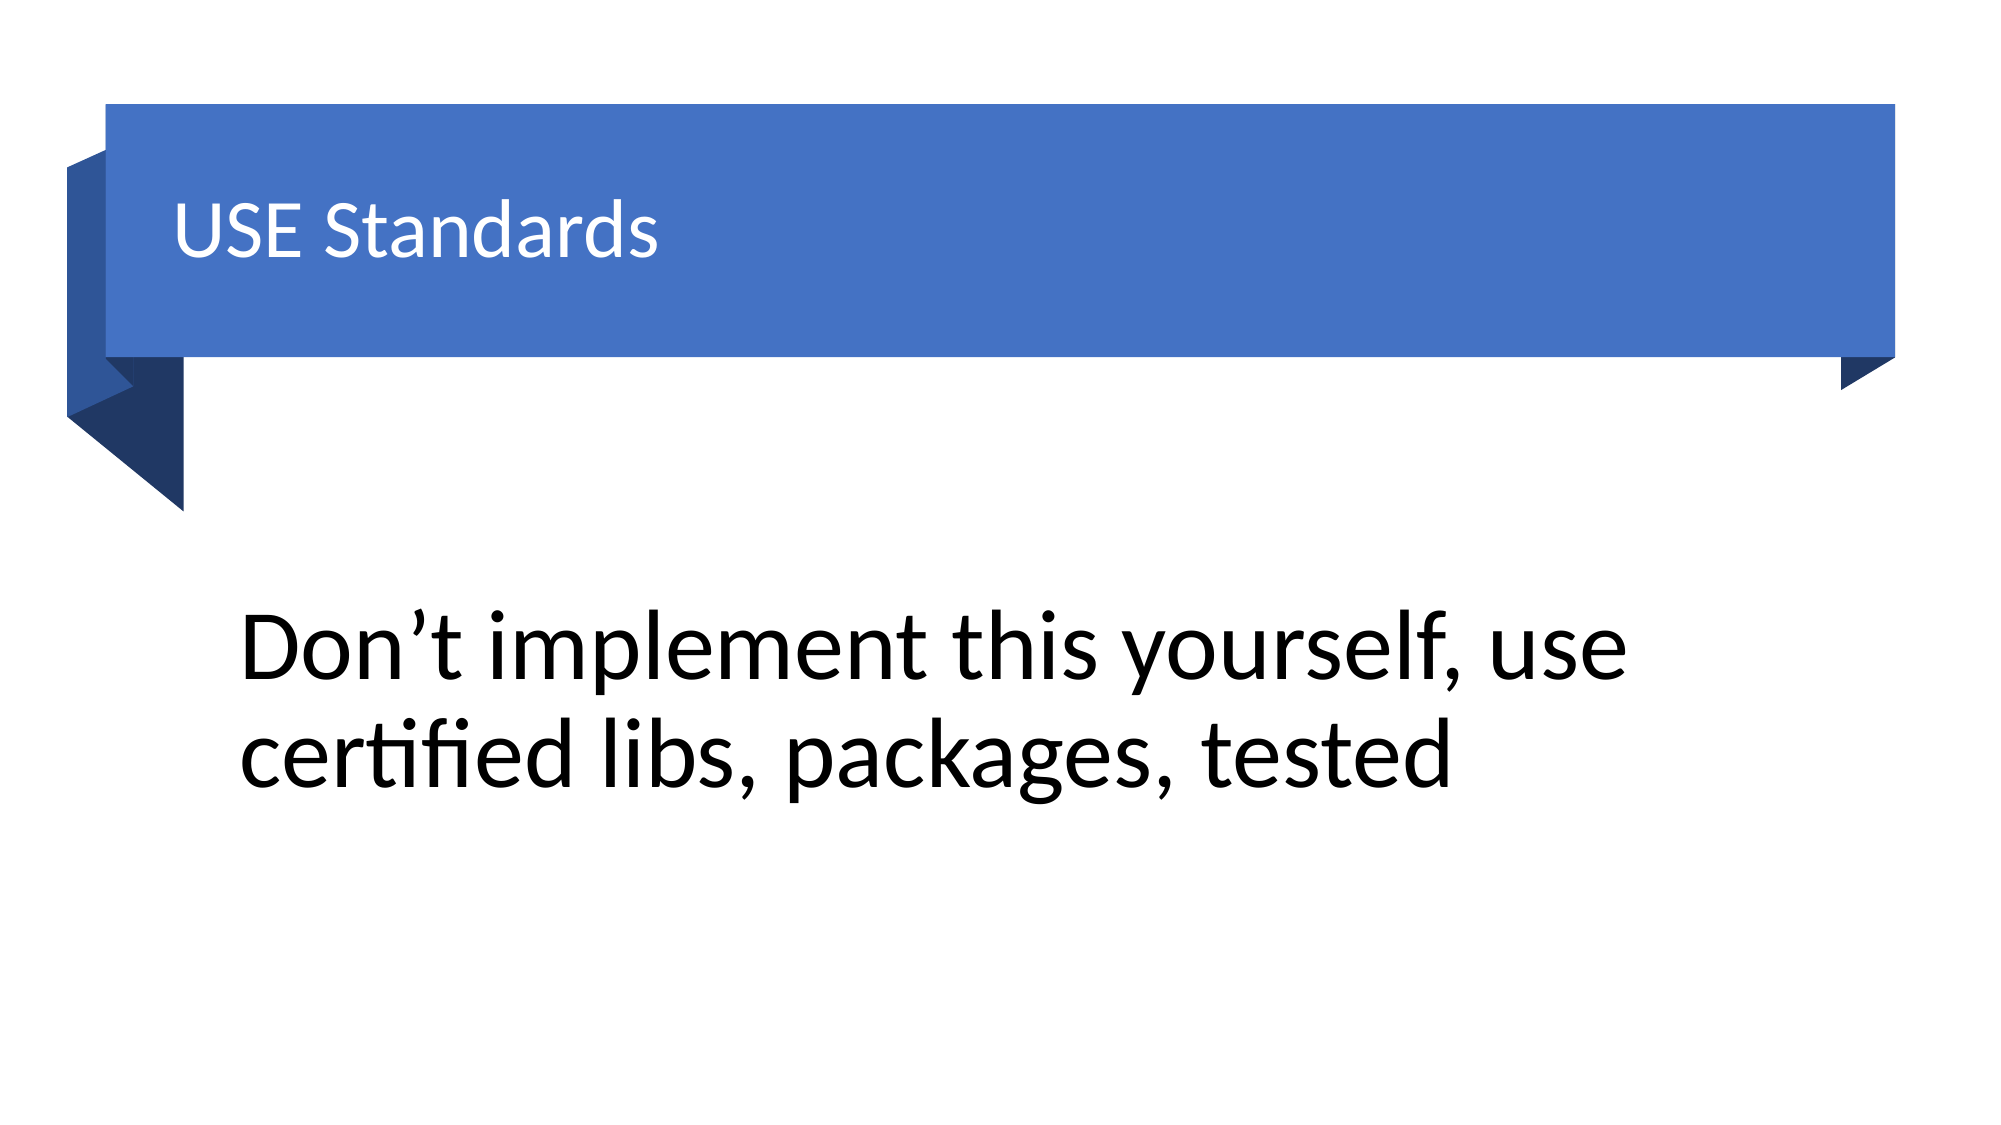

USE Standards

Don’t implement this yourself, use certified libs, packages, tested